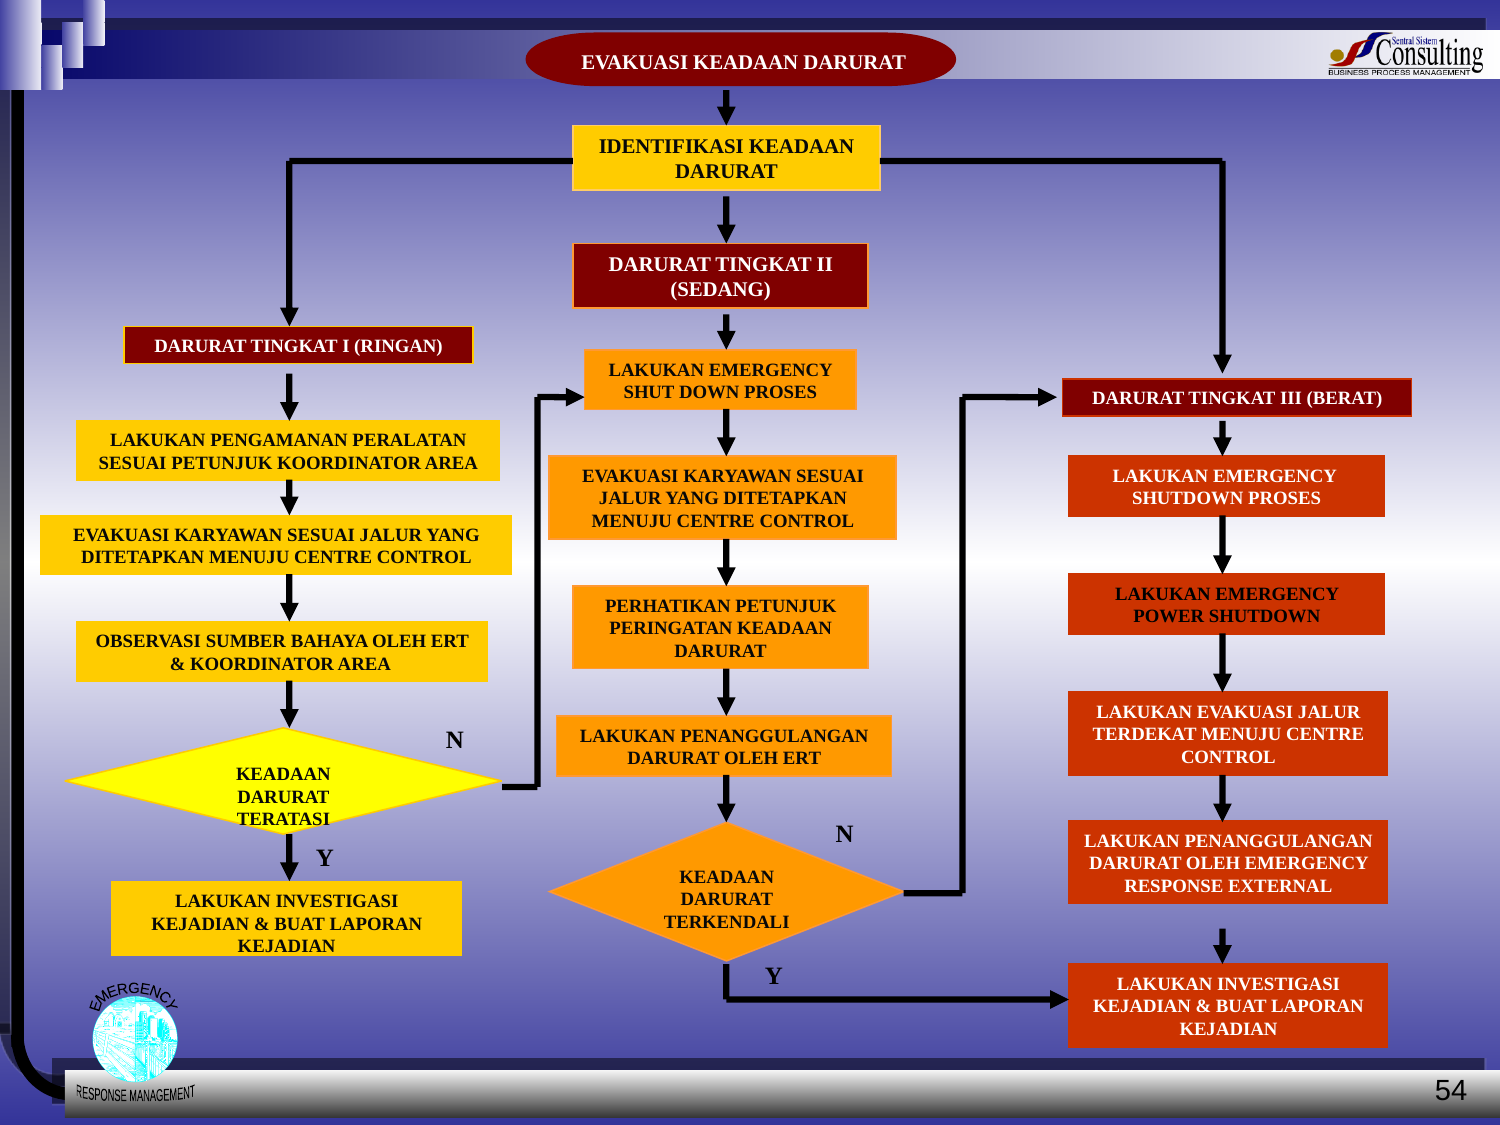

EVAKUASI KEADAAN DARURAT

IDENTIFIKASI KEADAAN DARURAT

DARURAT TINGKAT II (SEDANG)

DARURAT TINGKAT I (RINGAN)
LAKUKAN EMERGENCY SHUT DOWN PROSES

DARURAT TINGKAT III (BERAT)

LAKUKAN PENGAMANAN PERALATAN SESUAI PETUNJUK KOORDINATOR AREA

EVAKUASI KARYAWAN SESUAI JALUR YANG DITETAPKAN MENUJU CENTRE CONTROL
LAKUKAN EMERGENCY
SHUTDOWN PROSES

EVAKUASI KARYAWAN SESUAI JALUR YANG DITETAPKAN MENUJU CENTRE CONTROL

LAKUKAN EMERGENCY POWER SHUTDOWN
PERHATIKAN PETUNJUK PERINGATAN KEADAAN DARURAT
OBSERVASI SUMBER BAHAYA OLEH ERT & KOORDINATOR AREA

LAKUKAN EVAKUASI JALUR TERDEKAT MENUJU CENTRE CONTROL
N
LAKUKAN PENANGGULANGAN DARURAT OLEH ERT
KEADAAN DARURAT TERATASI

N
LAKUKAN PENANGGULANGAN DARURAT OLEH EMERGENCY RESPONSE EXTERNAL
KEADAAN DARURAT TERKENDALI

Y
LAKUKAN INVESTIGASI KEJADIAN & BUAT LAPORAN KEJADIAN

Y

LAKUKAN INVESTIGASI KEJADIAN & BUAT LAPORAN KEJADIAN

54